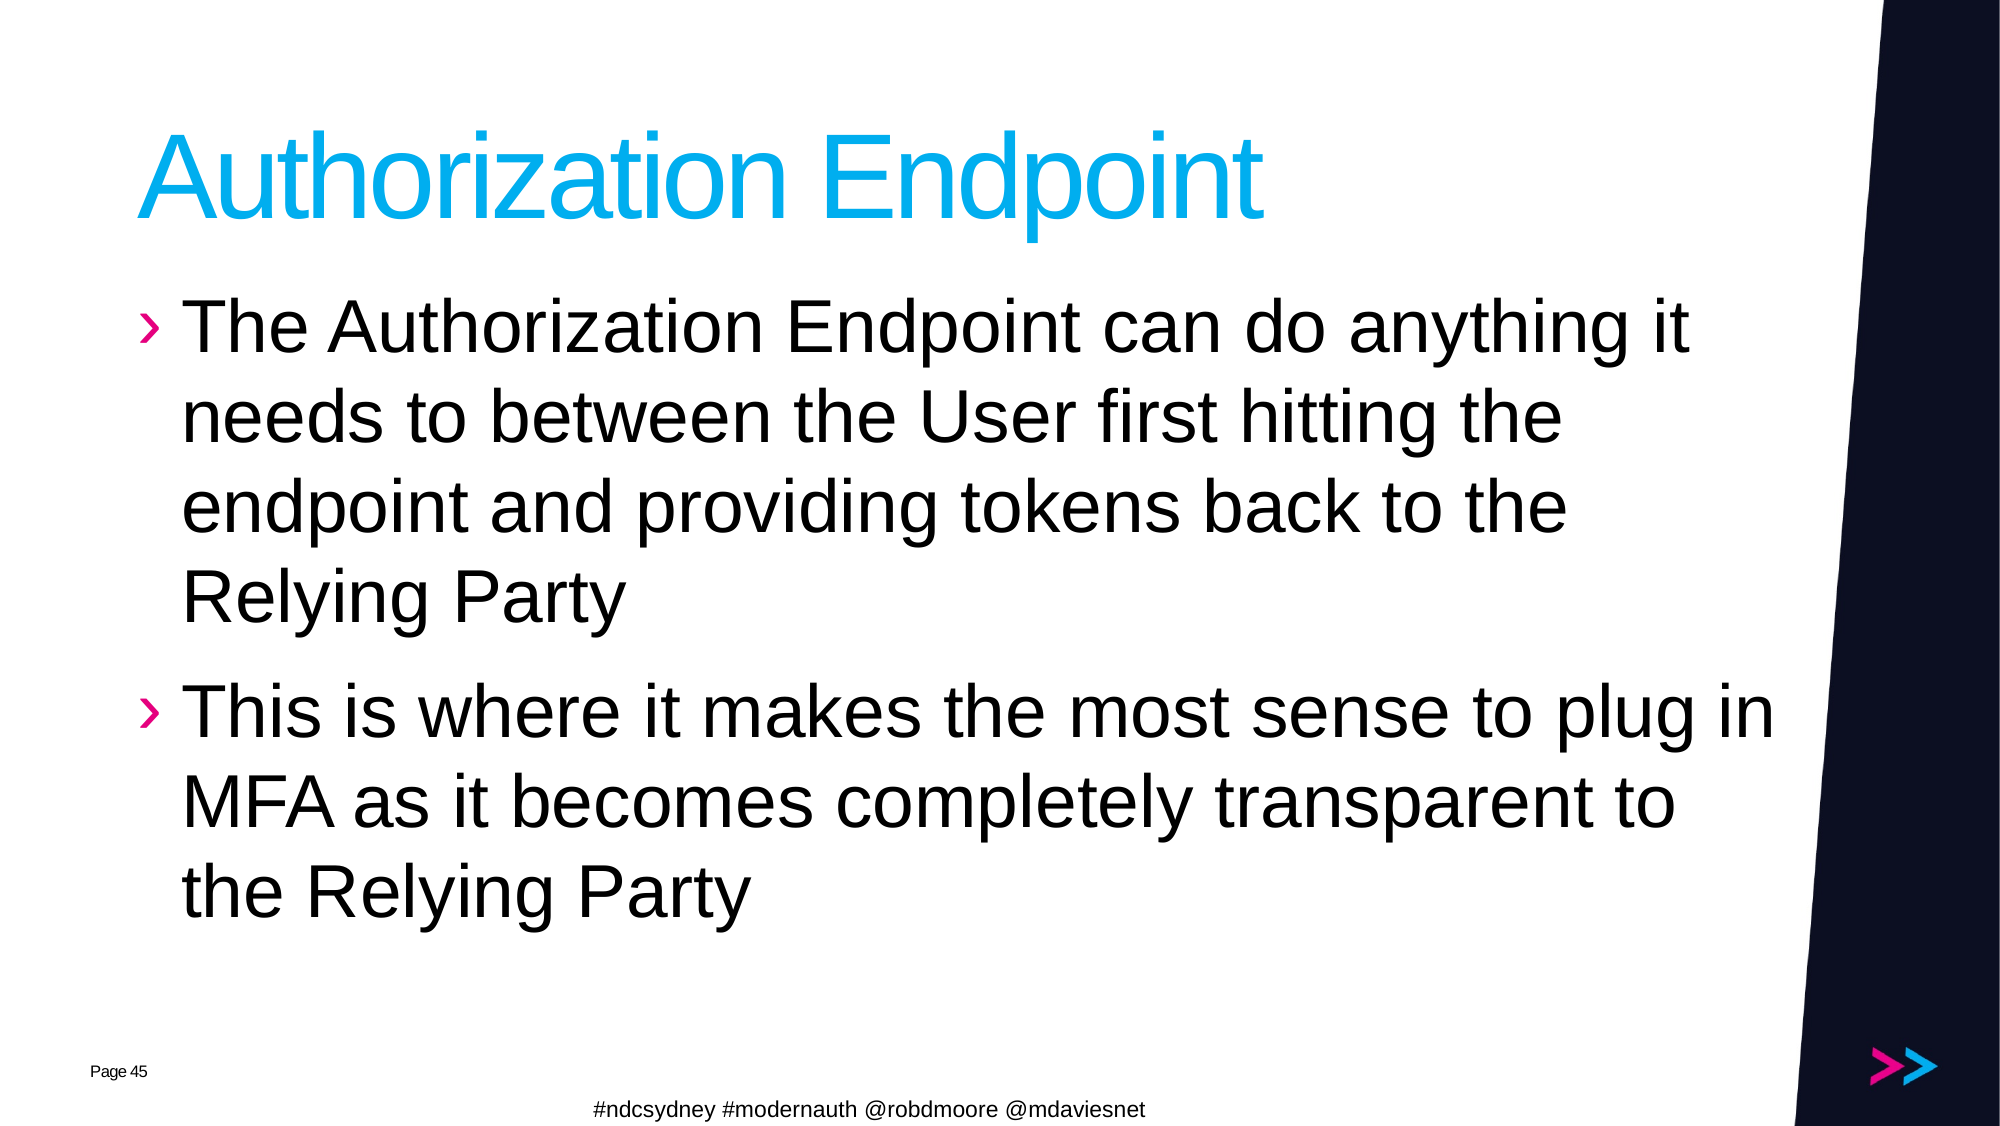

# Authorization Endpoint
The Authorization Endpoint can do anything it needs to between the User first hitting the endpoint and providing tokens back to the Relying Party
This is where it makes the most sense to plug in MFA as it becomes completely transparent to the Relying Party
45